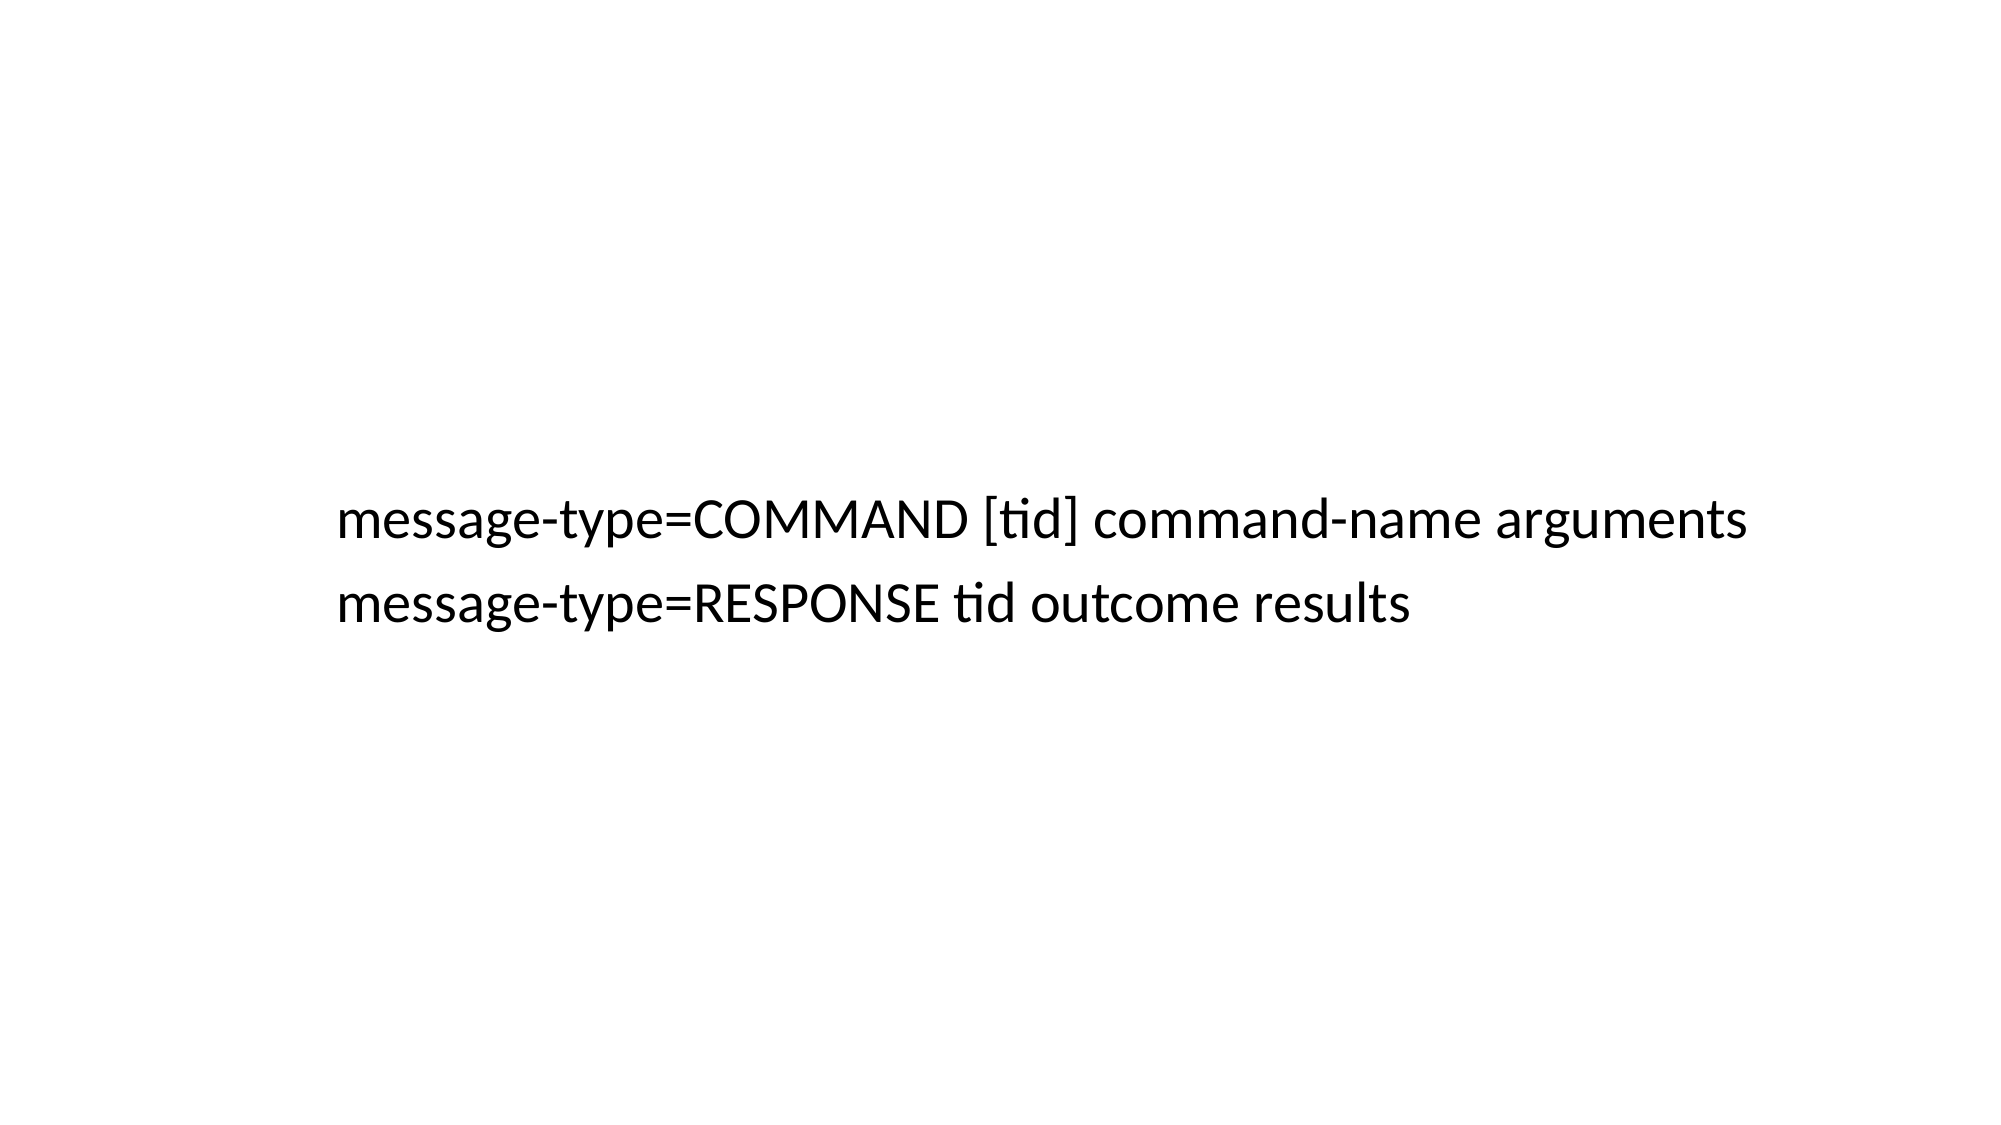

message-type=COMMAND [tid] command-name arguments
message-type=RESPONSE tid outcome results